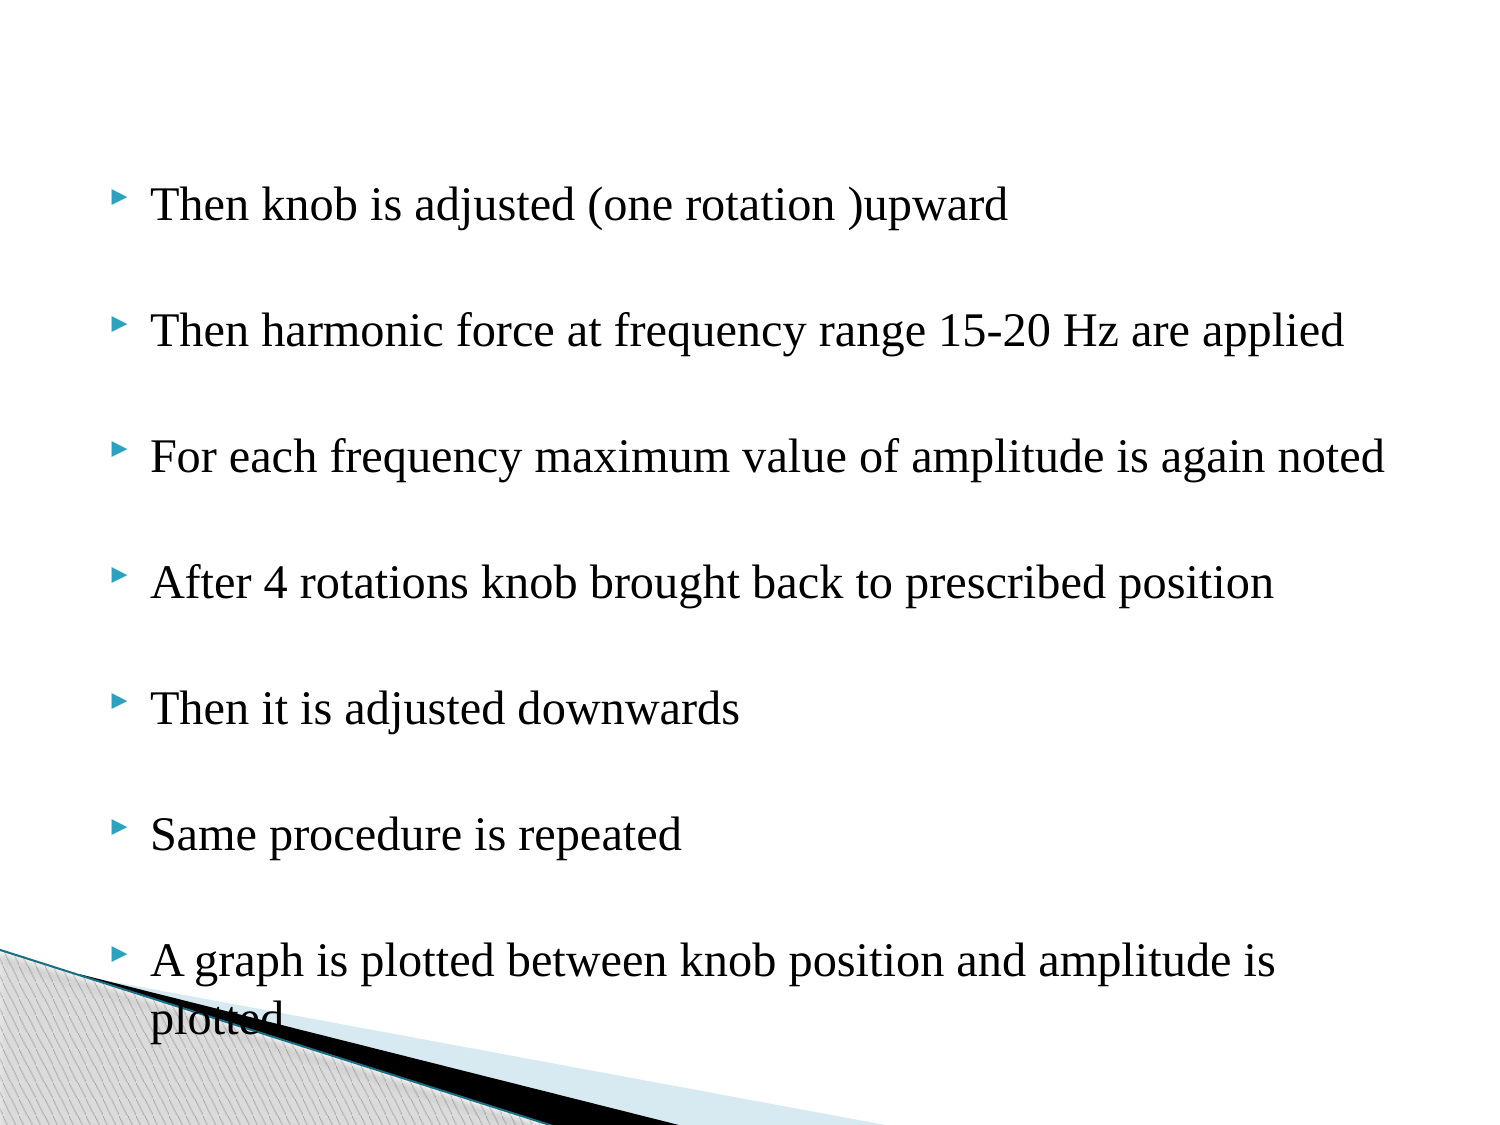

Then knob is adjusted (one rotation )upward

Then harmonic force at frequency range 15-20 Hz are applied

For each frequency maximum value of amplitude is again noted

After 4 rotations knob brought back to prescribed position

Then it is adjusted downwards

Same procedure is repeated

A graph is plotted between knob position and amplitude is plotted